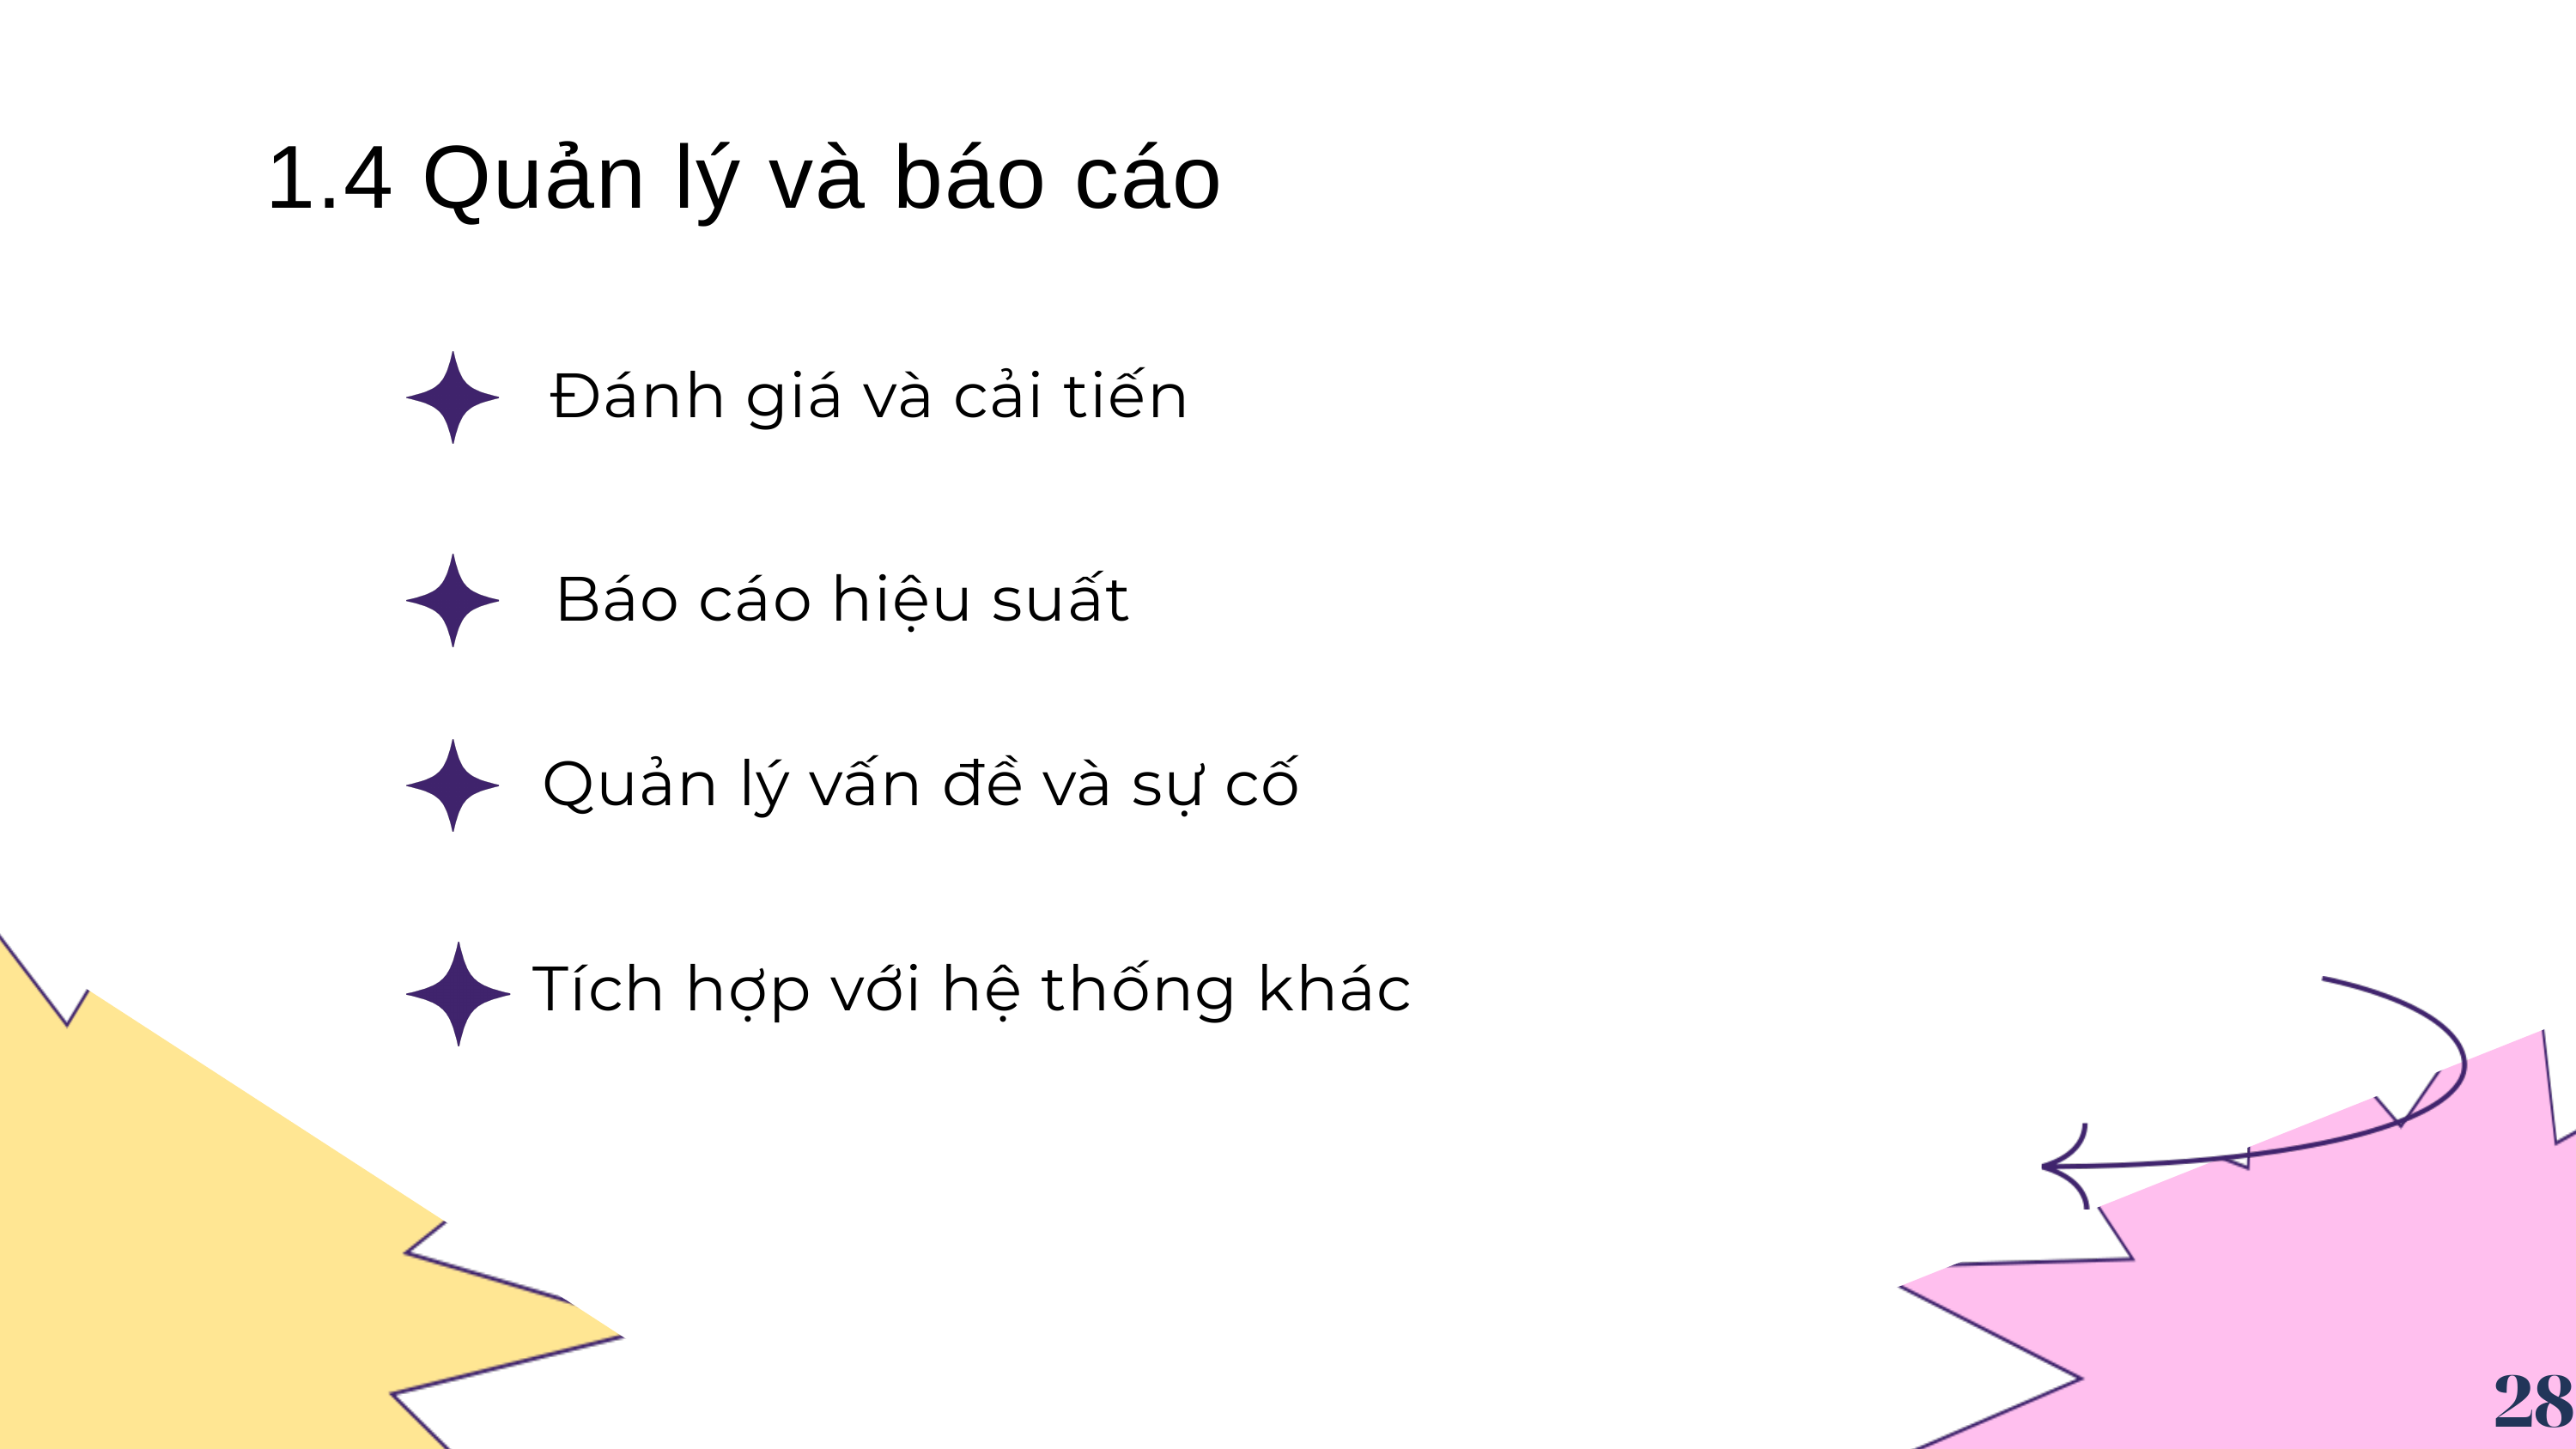

1.4 Quản lý và báo cáo
Đánh giá và cải tiến

Báo cáo hiệu suất

Quản lý vấn đề và sự cố

Tích hợp với hệ thống khác

28